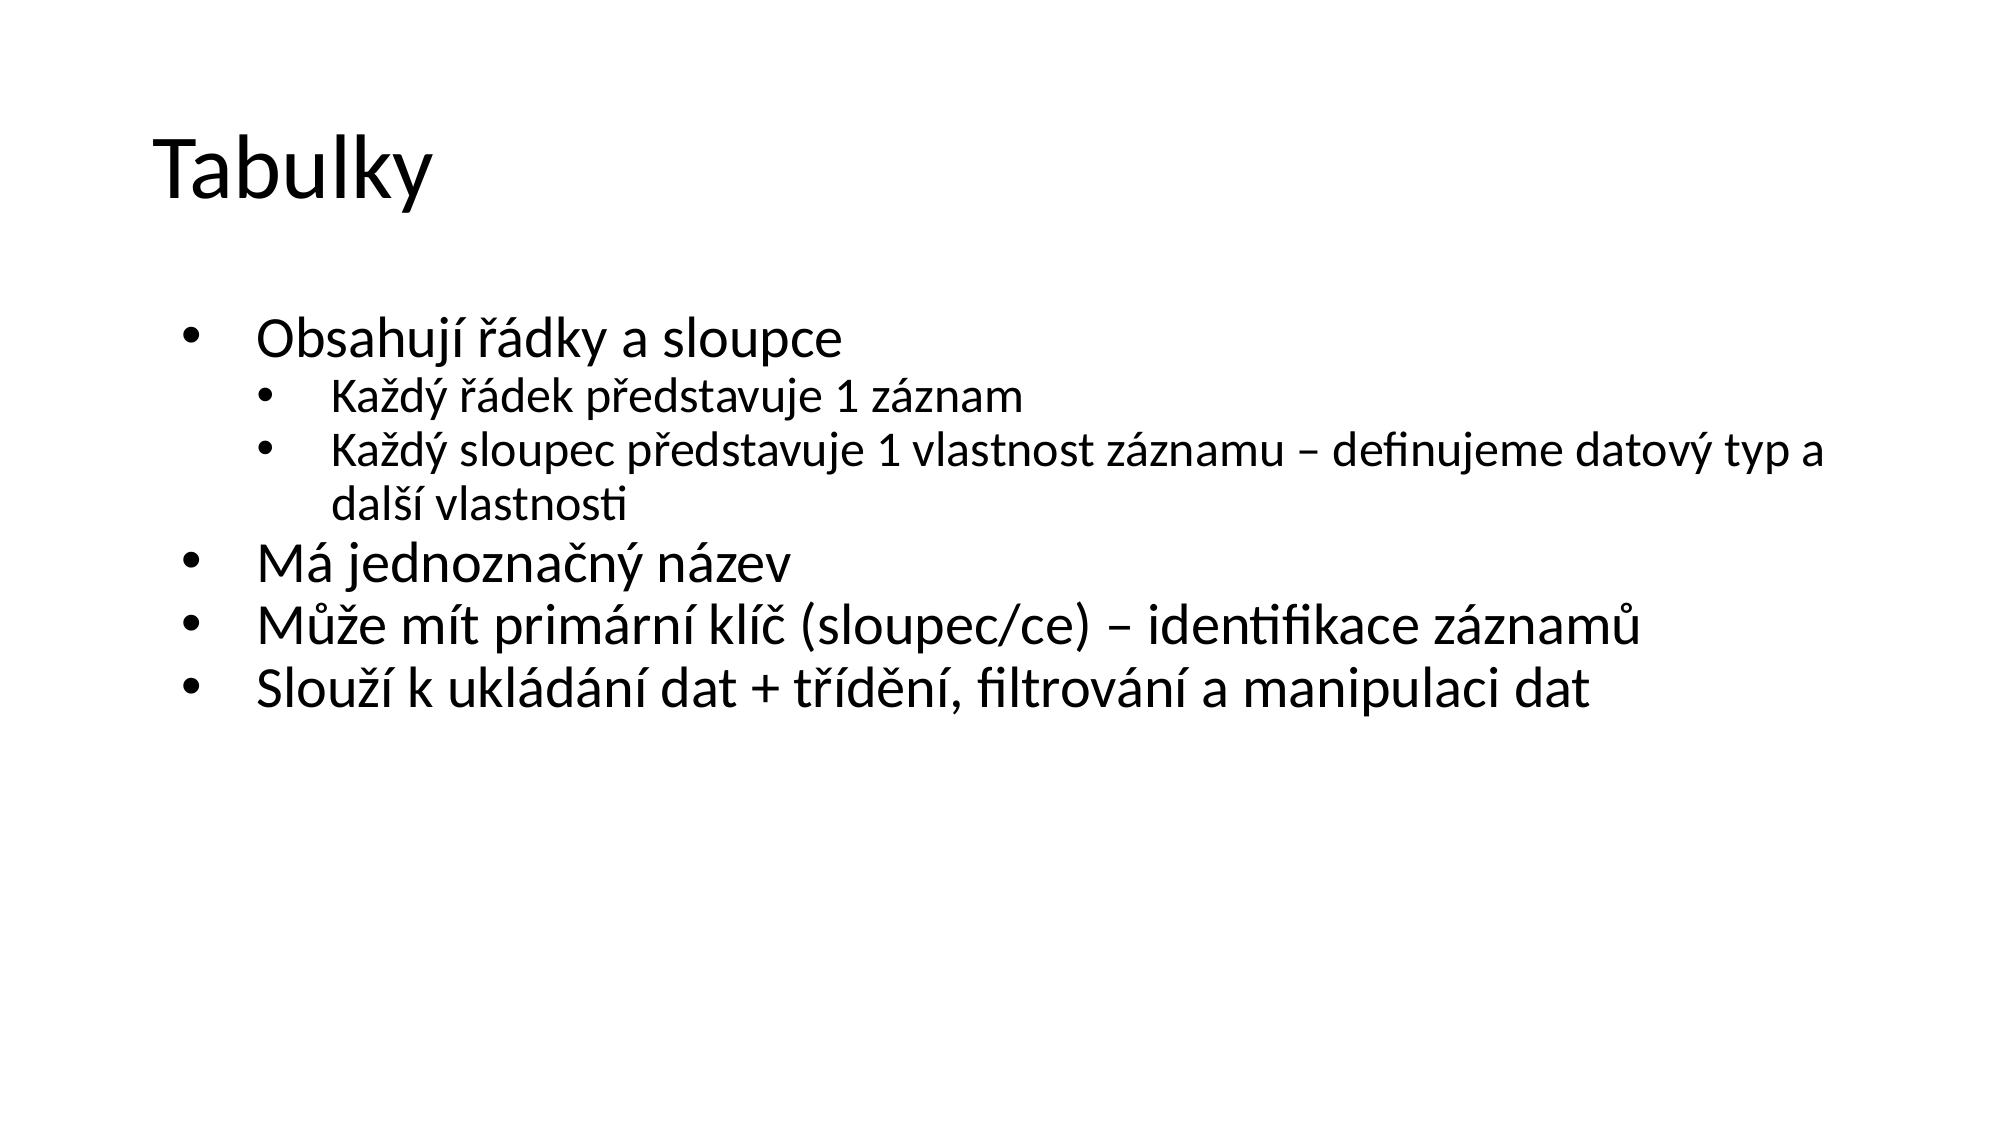

# Tabulky
Obsahují řádky a sloupce
Každý řádek představuje 1 záznam
Každý sloupec představuje 1 vlastnost záznamu – definujeme datový typ a další vlastnosti
Má jednoznačný název
Může mít primární klíč (sloupec/ce) – identifikace záznamů
Slouží k ukládání dat + třídění, filtrování a manipulaci dat